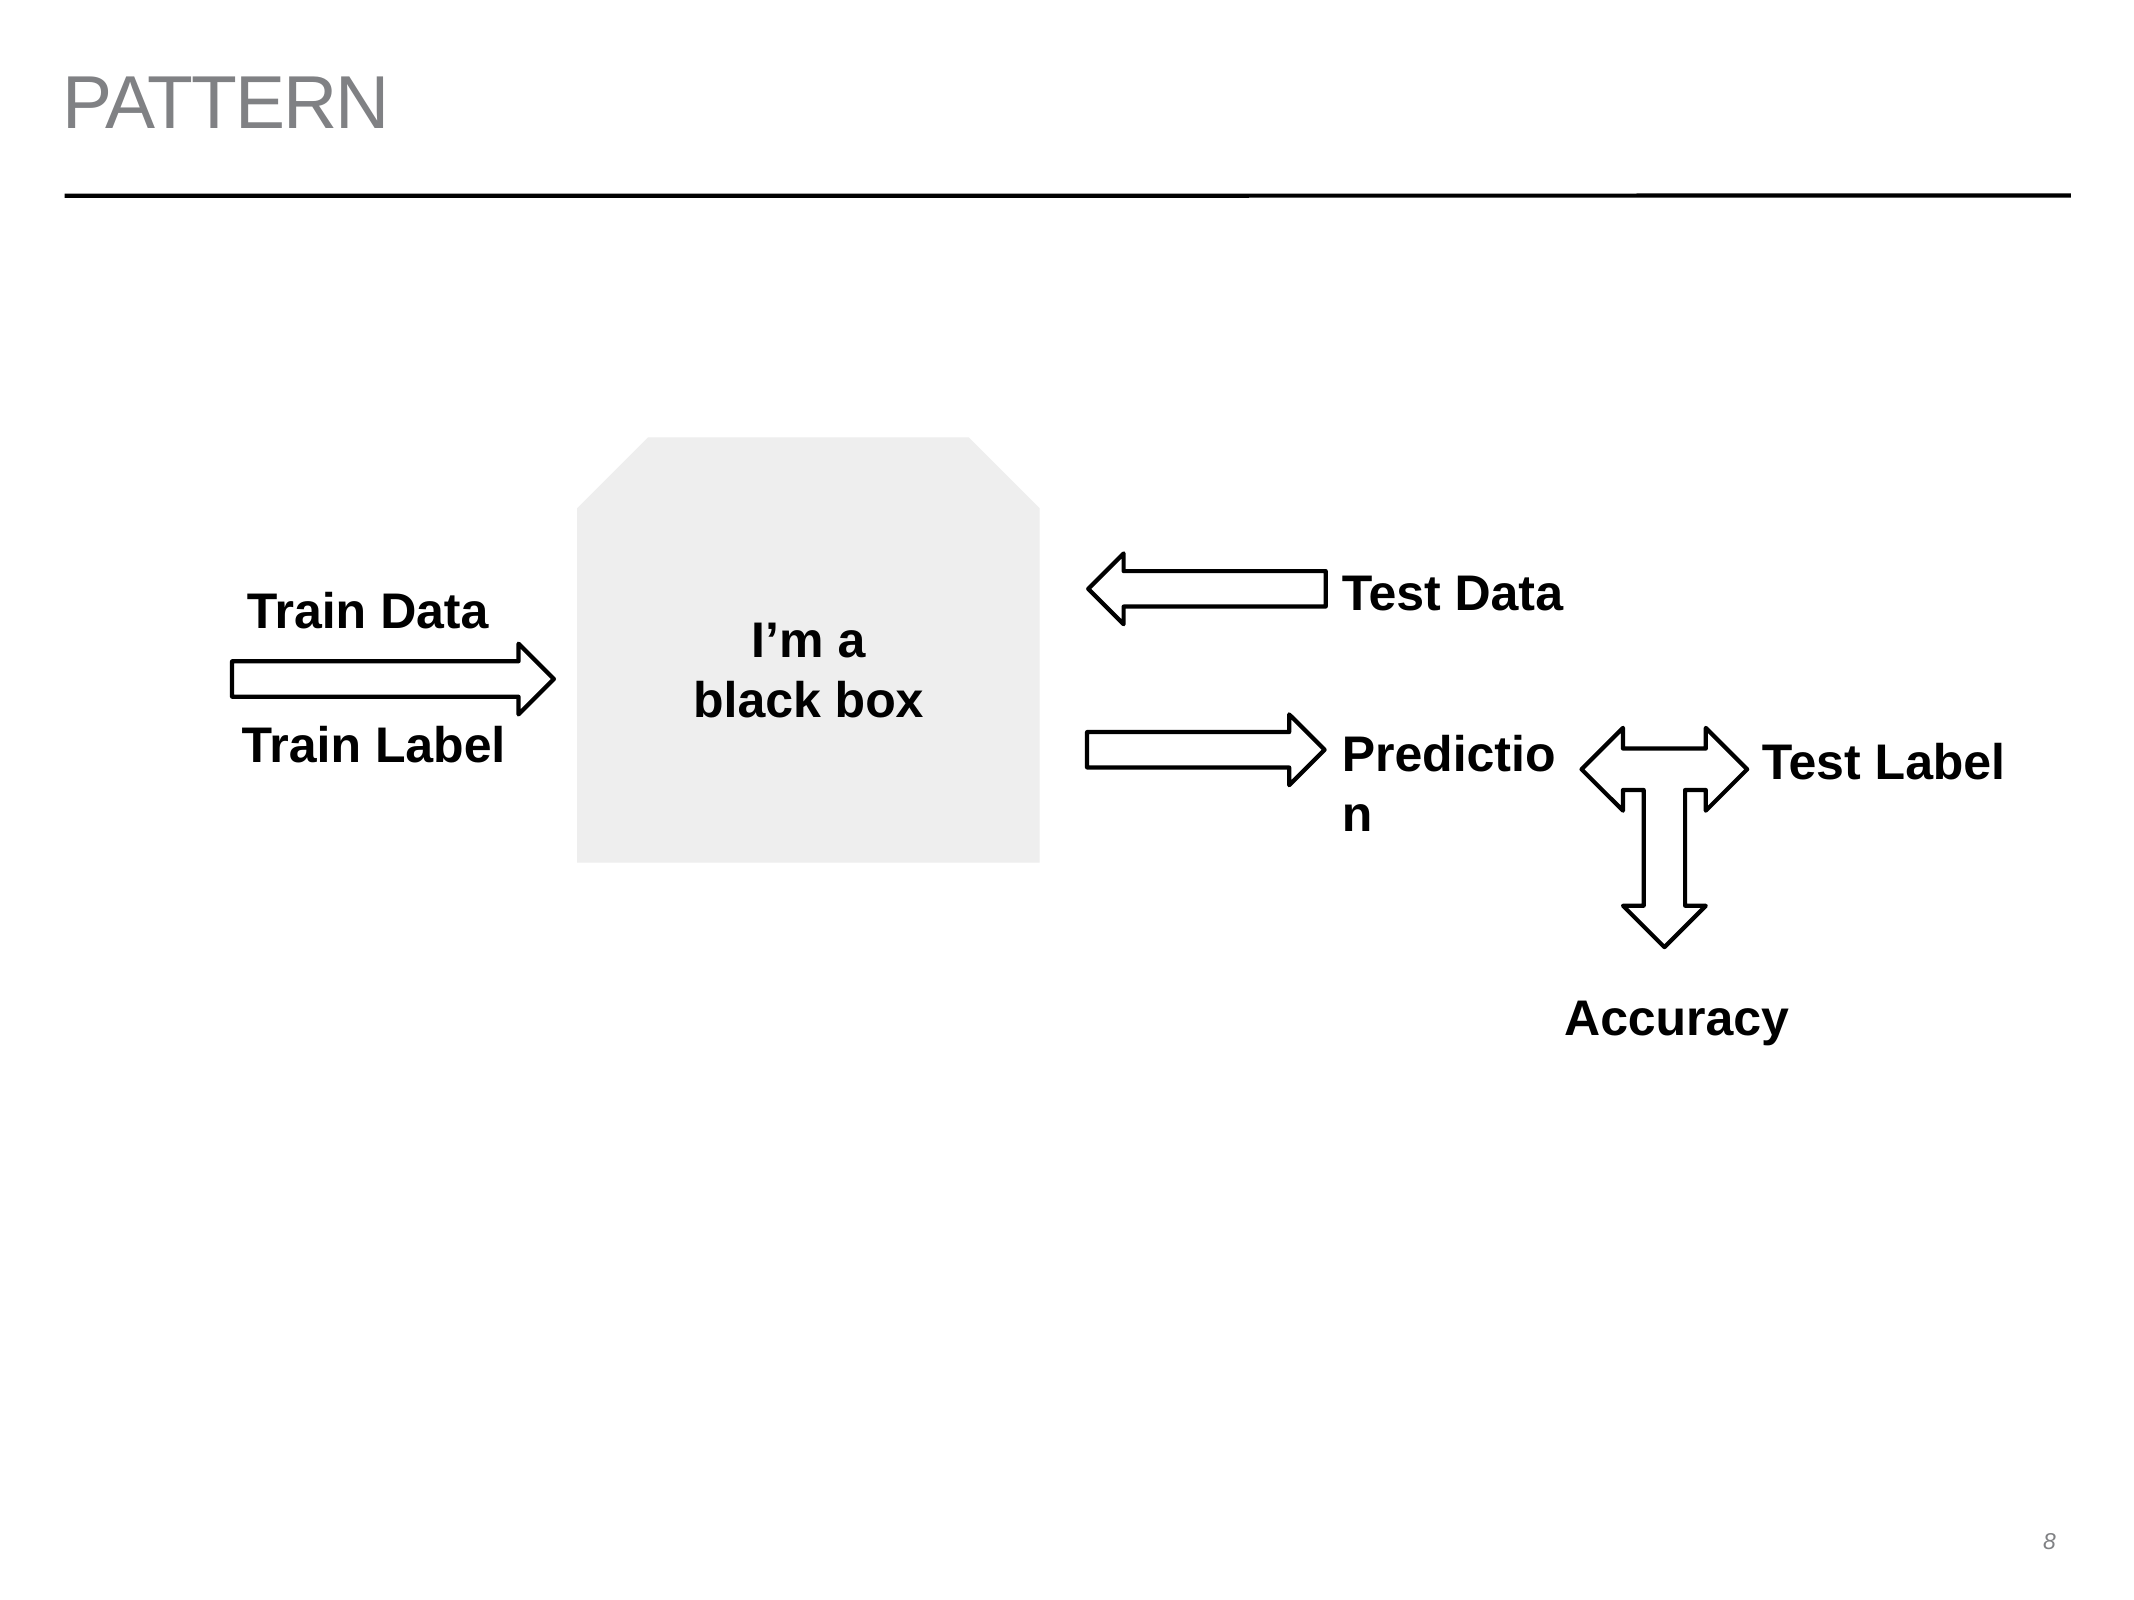

# pattern
I’m a black box
Test Data

Train Data

Train Label

Prediction
Test Label

Accuracy
8